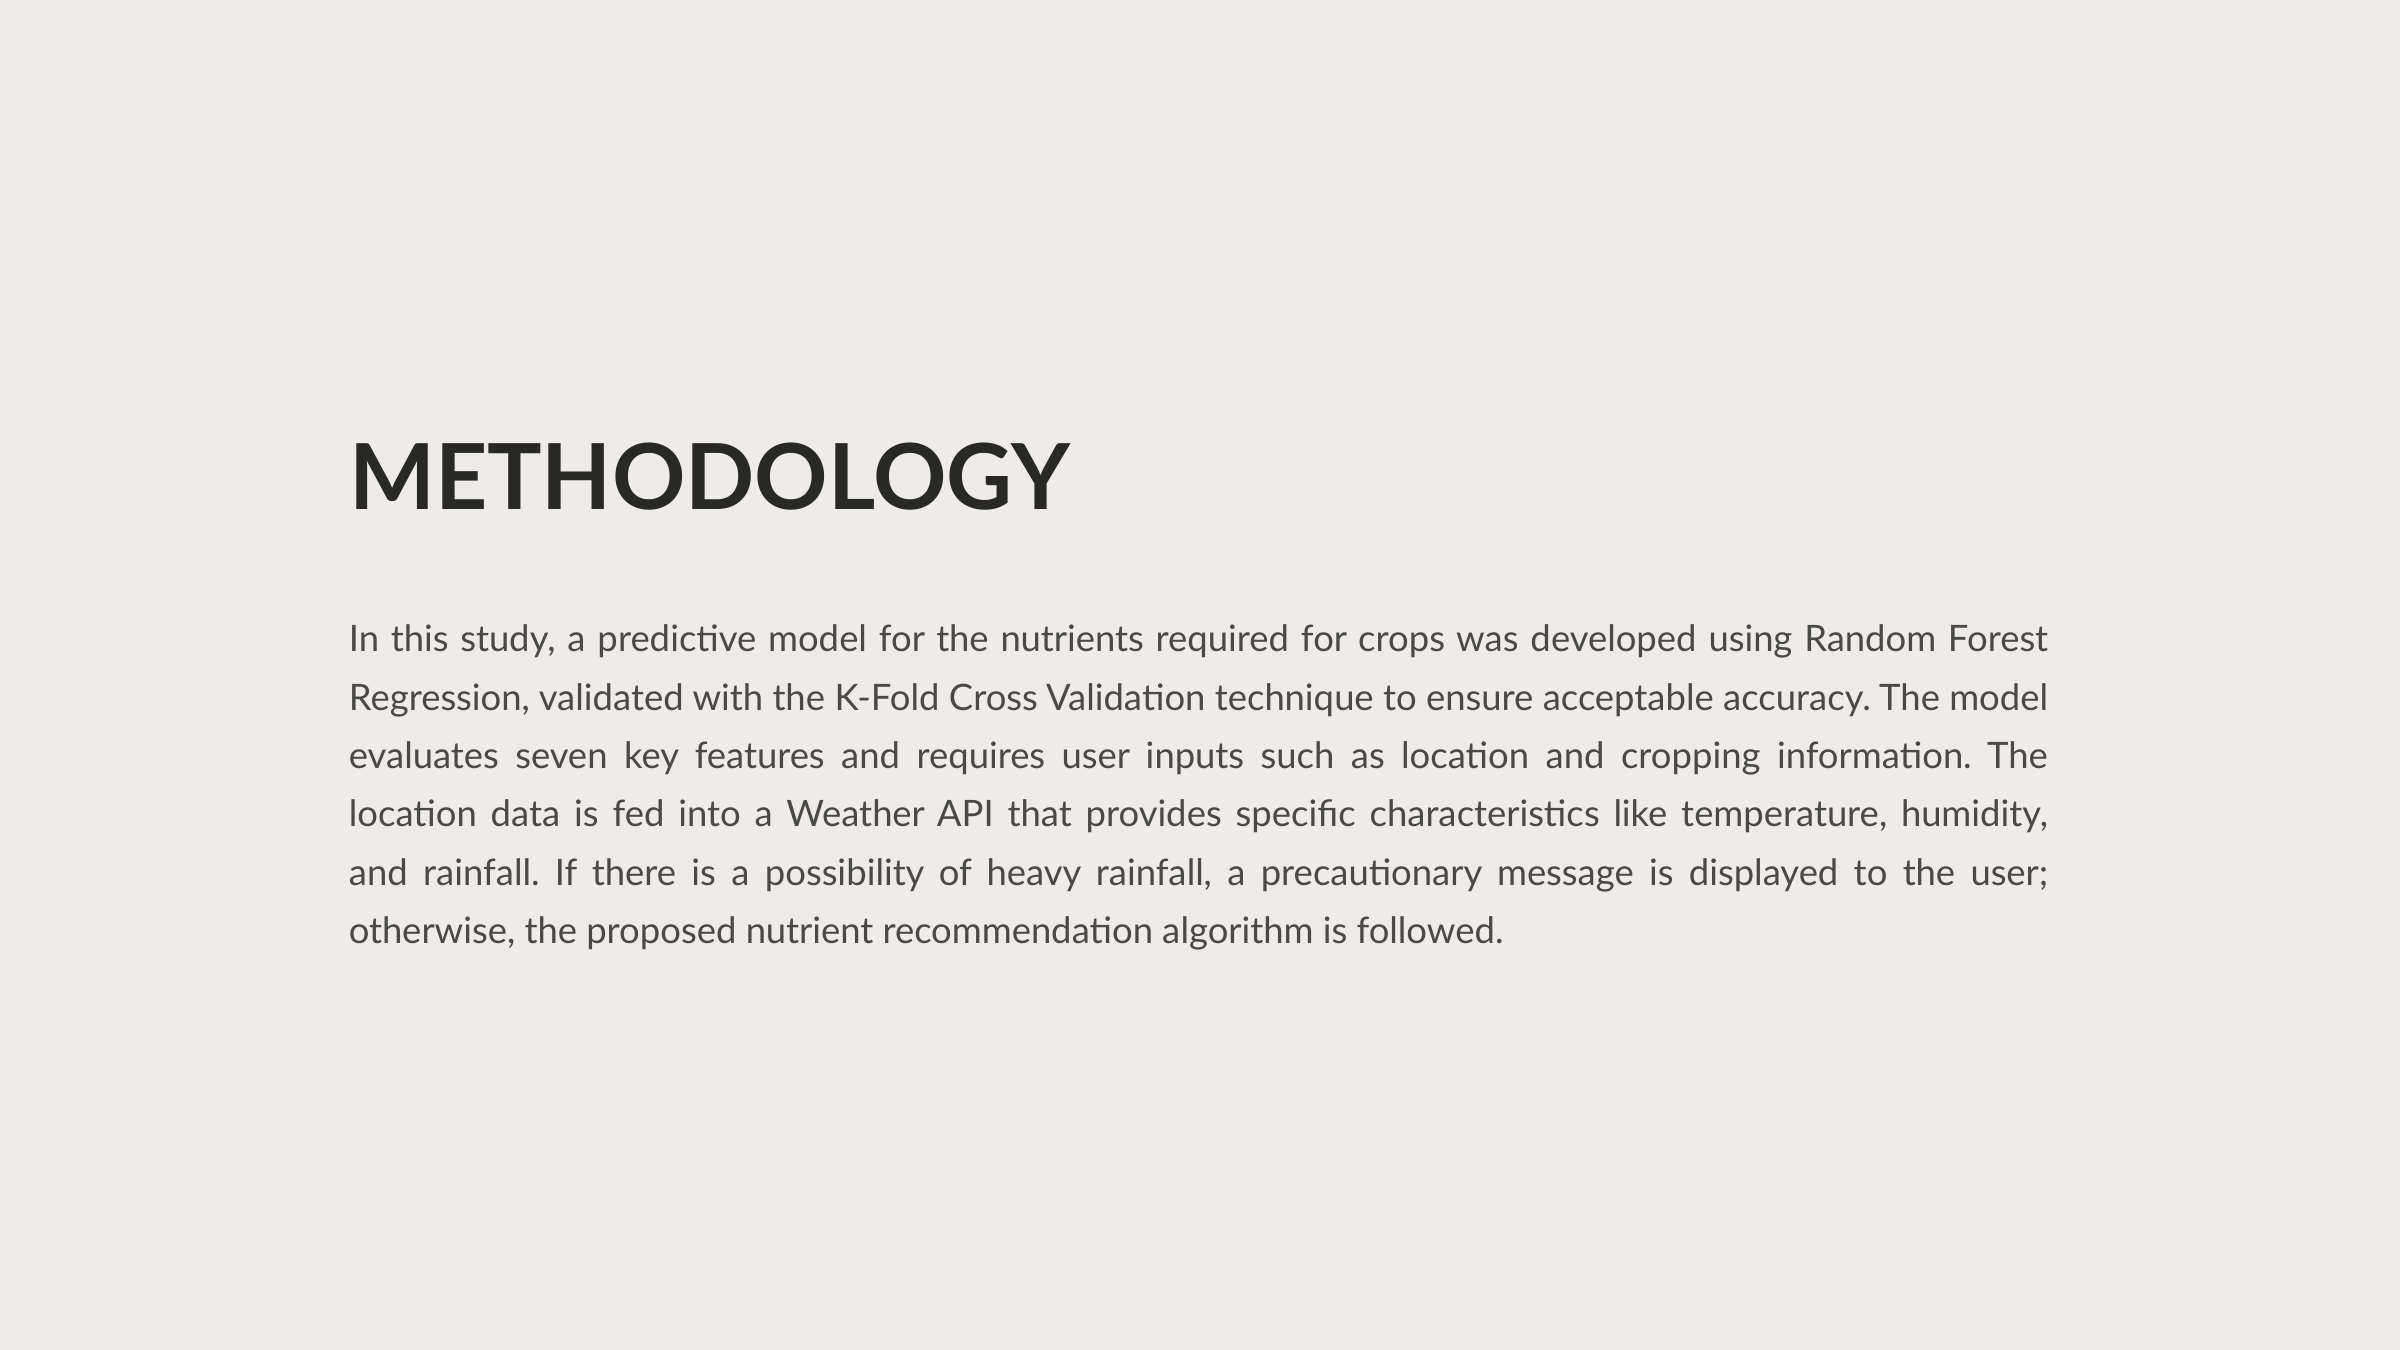

METHODOLOGY
In this study, a predictive model for the nutrients required for crops was developed using Random Forest Regression, validated with the K-Fold Cross Validation technique to ensure acceptable accuracy. The model evaluates seven key features and requires user inputs such as location and cropping information. The location data is fed into a Weather API that provides specific characteristics like temperature, humidity, and rainfall. If there is a possibility of heavy rainfall, a precautionary message is displayed to the user; otherwise, the proposed nutrient recommendation algorithm is followed.